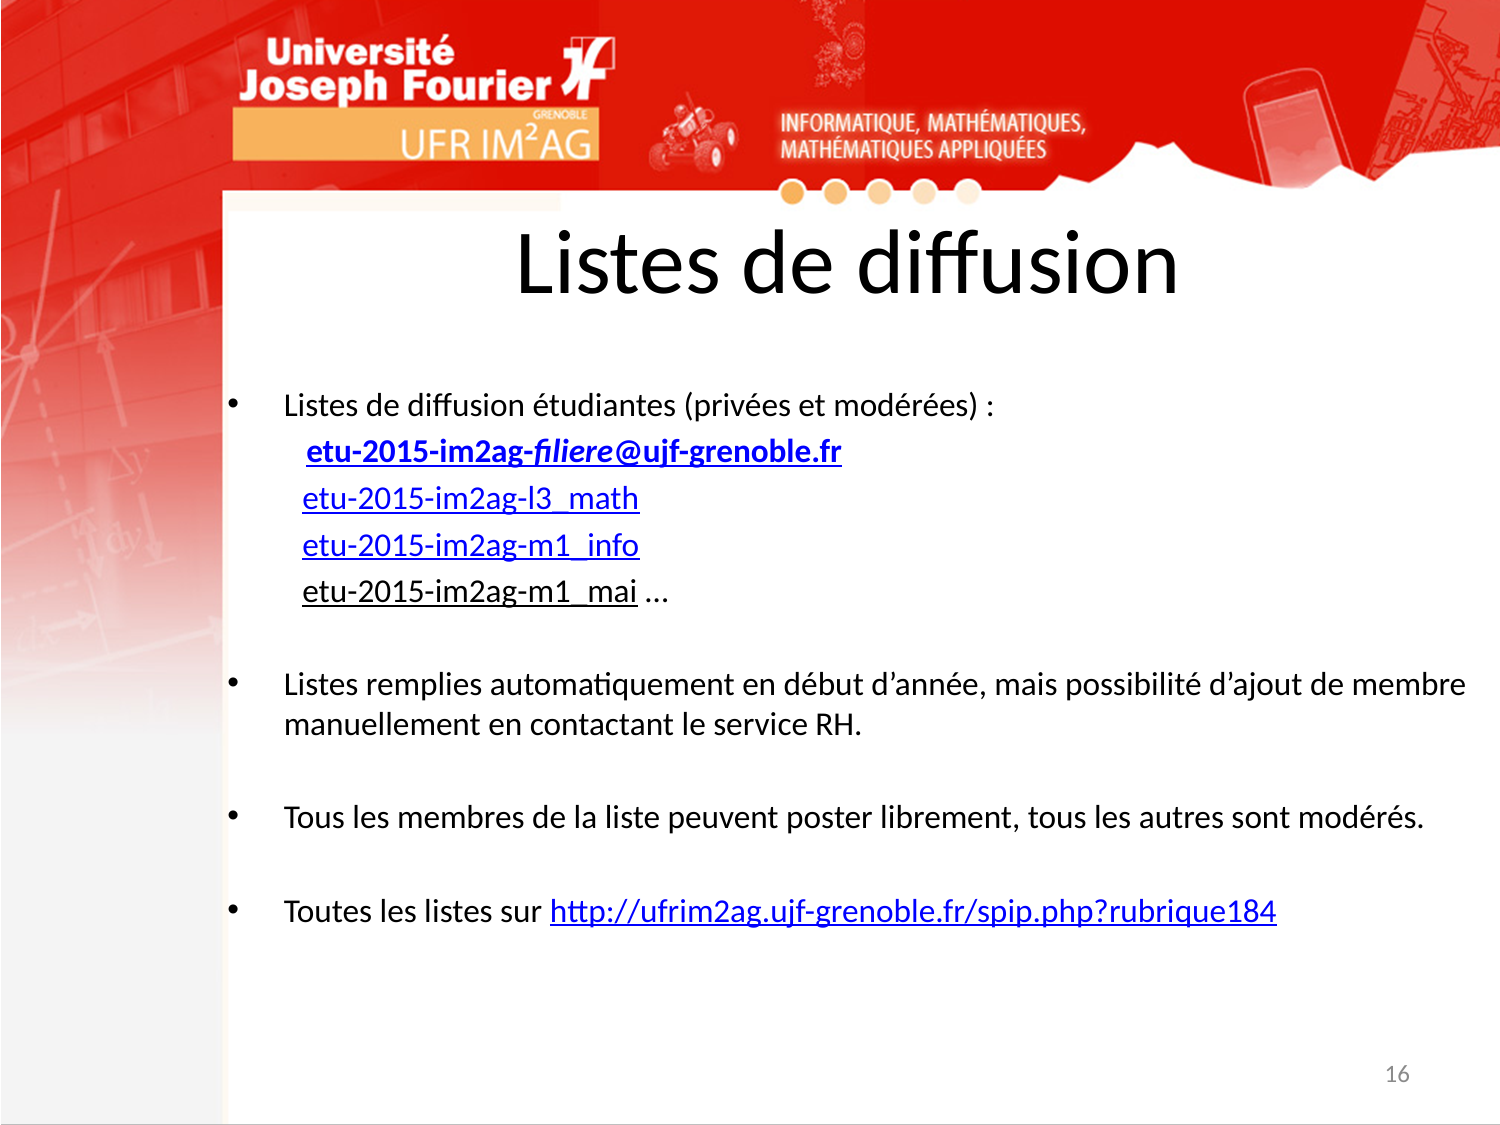

# Listes de diffusion
Listes de diffusion étudiantes (privées et modérées) :
	   etu-2015-im2ag-filiere@ujf-grenoble.fr
etu-2015-im2ag-l3_math
etu-2015-im2ag-m1_info
etu-2015-im2ag-m1_mai …

Listes remplies automatiquement en début d’année, mais possibilité d’ajout de membre manuellement en contactant le service RH.

Tous les membres de la liste peuvent poster librement, tous les autres sont modérés.

Toutes les listes sur http://ufrim2ag.ujf-grenoble.fr/spip.php?rubrique184

16